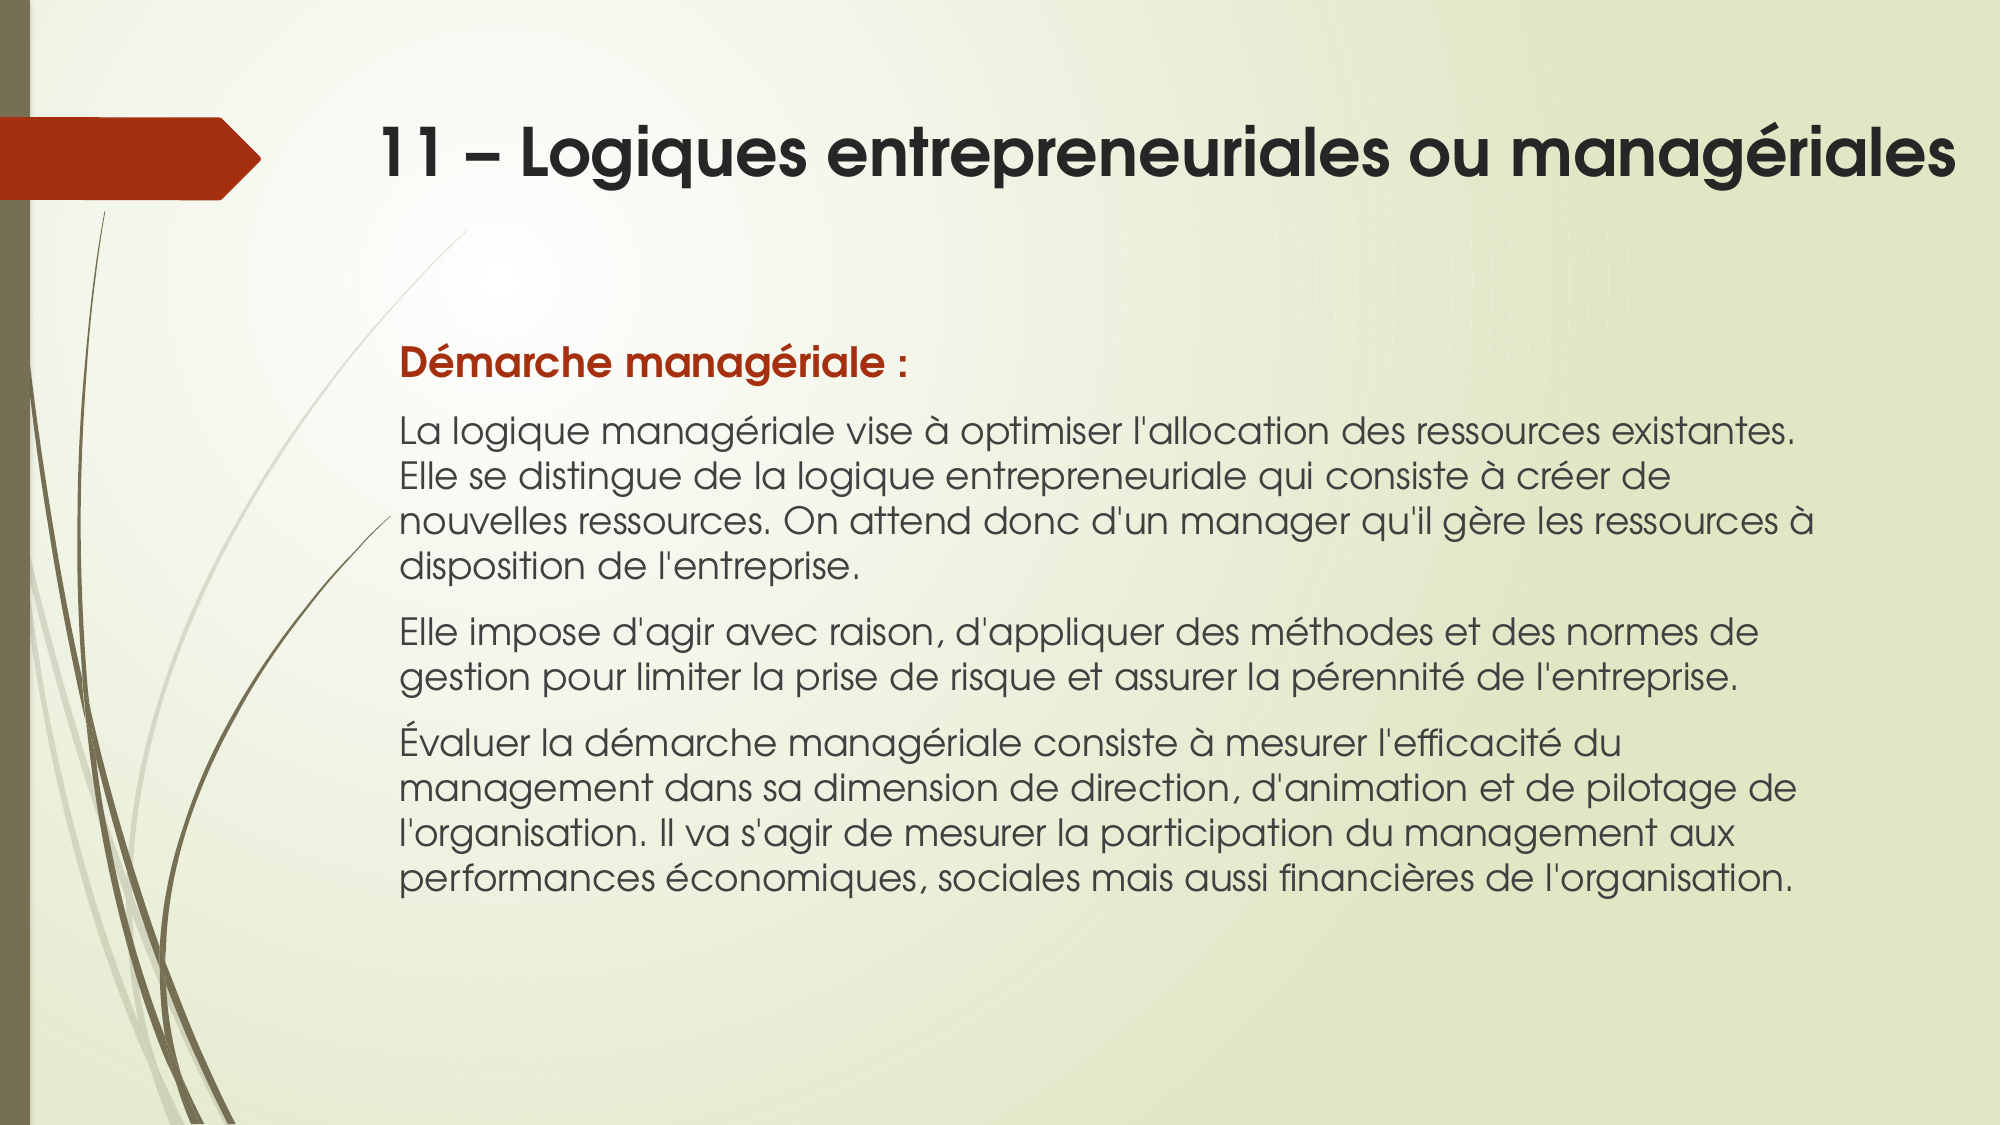

# 11 – Logiques entrepreneuriales ou managériales

Démarche managériale :
La logique managériale vise à optimiser l'allocation des ressources existantes. Elle se distingue de la logique entrepreneuriale qui consiste à créer de nouvelles ressources. On attend donc d'un manager qu'il gère les ressources à disposition de l'entreprise.
Elle impose d'agir avec raison, d'appliquer des méthodes et des normes de gestion pour limiter la prise de risque et assurer la pérennité de l'entreprise.
Évaluer la démarche managériale consiste à mesurer l'efficacité du management dans sa dimension de direction, d'animation et de pilotage de l'organisation. Il va s'agir de mesurer la participation du management aux performances économiques, sociales mais aussi financières de l'organisation.